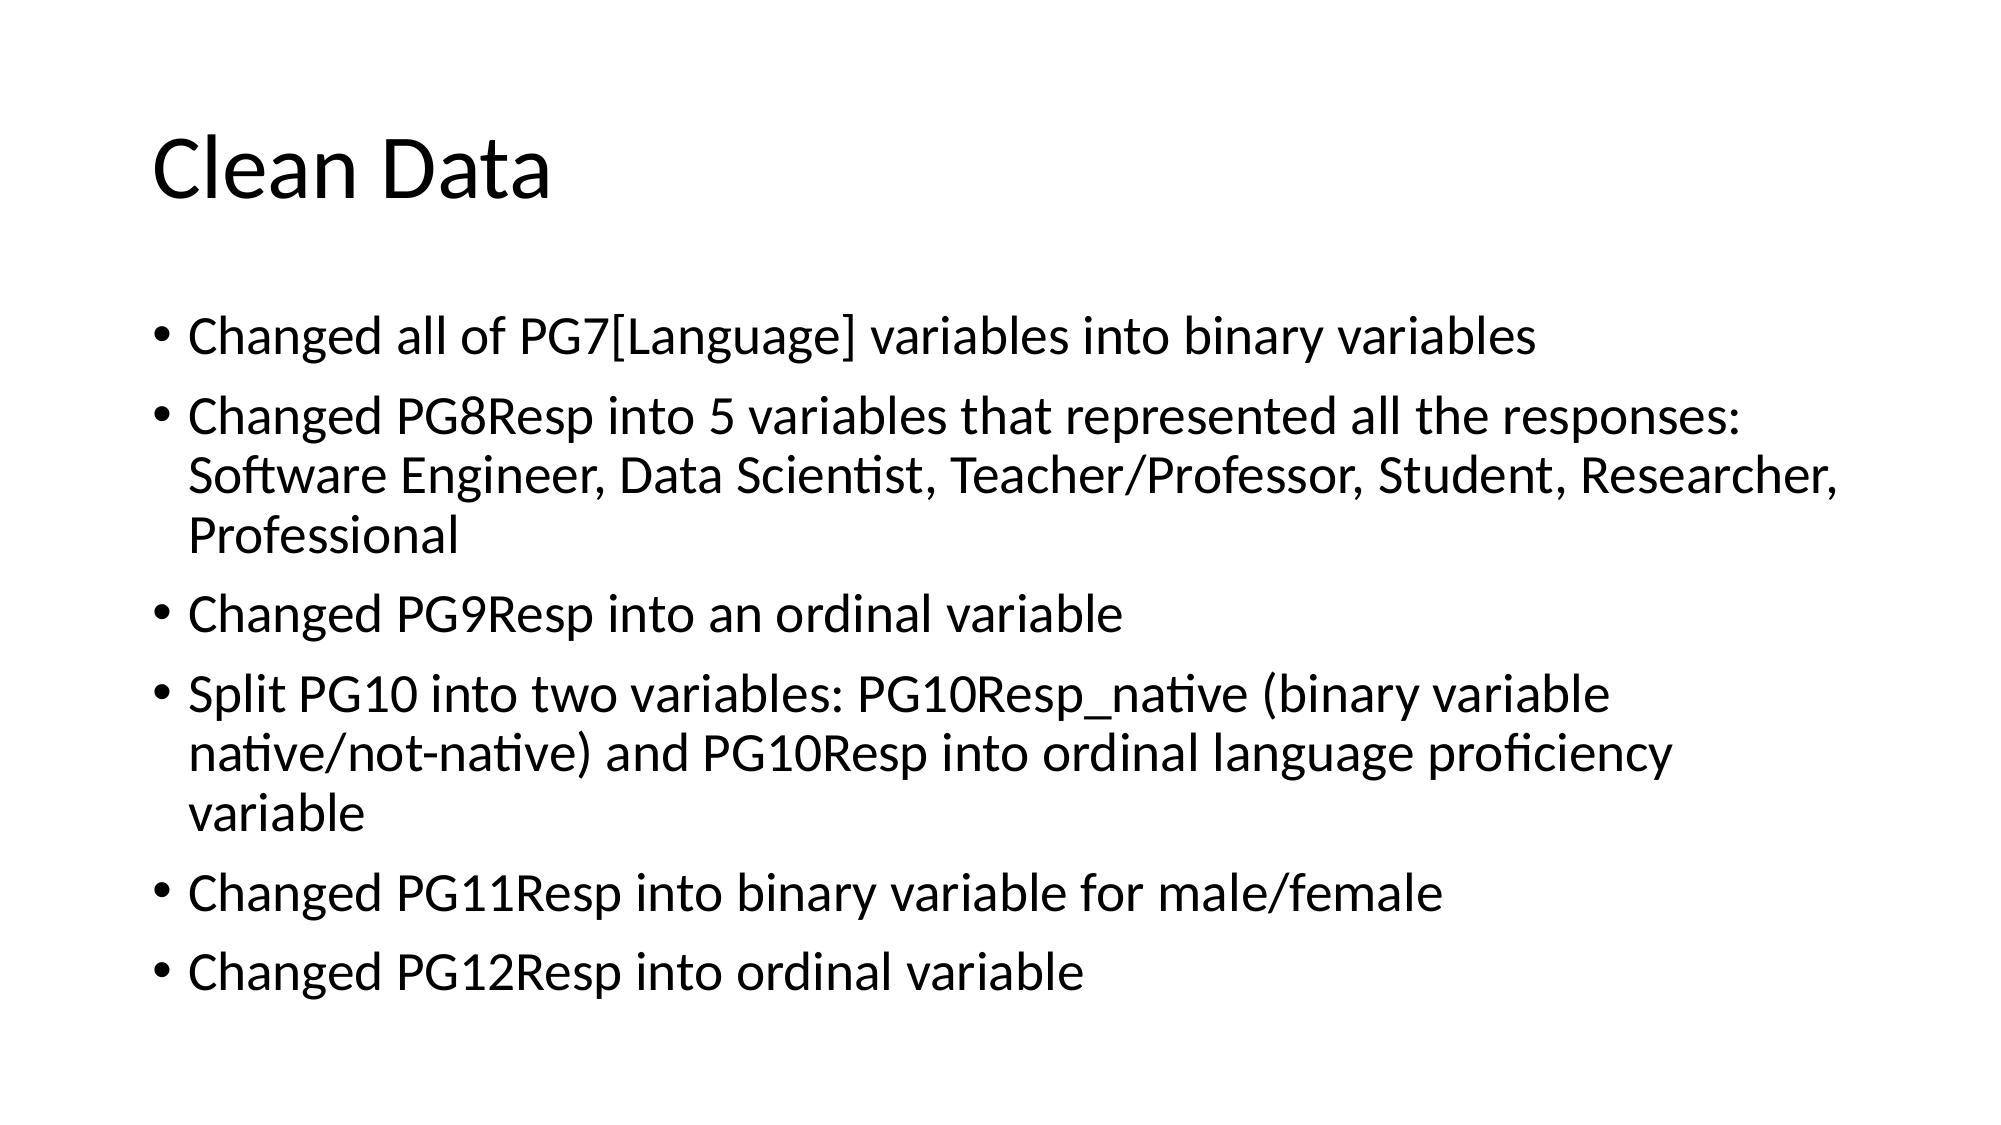

# Clean Data
Changed all of PG7[Language] variables into binary variables
Changed PG8Resp into 5 variables that represented all the responses: Software Engineer, Data Scientist, Teacher/Professor, Student, Researcher, Professional
Changed PG9Resp into an ordinal variable
Split PG10 into two variables: PG10Resp_native (binary variable native/not-native) and PG10Resp into ordinal language proficiency variable
Changed PG11Resp into binary variable for male/female
Changed PG12Resp into ordinal variable